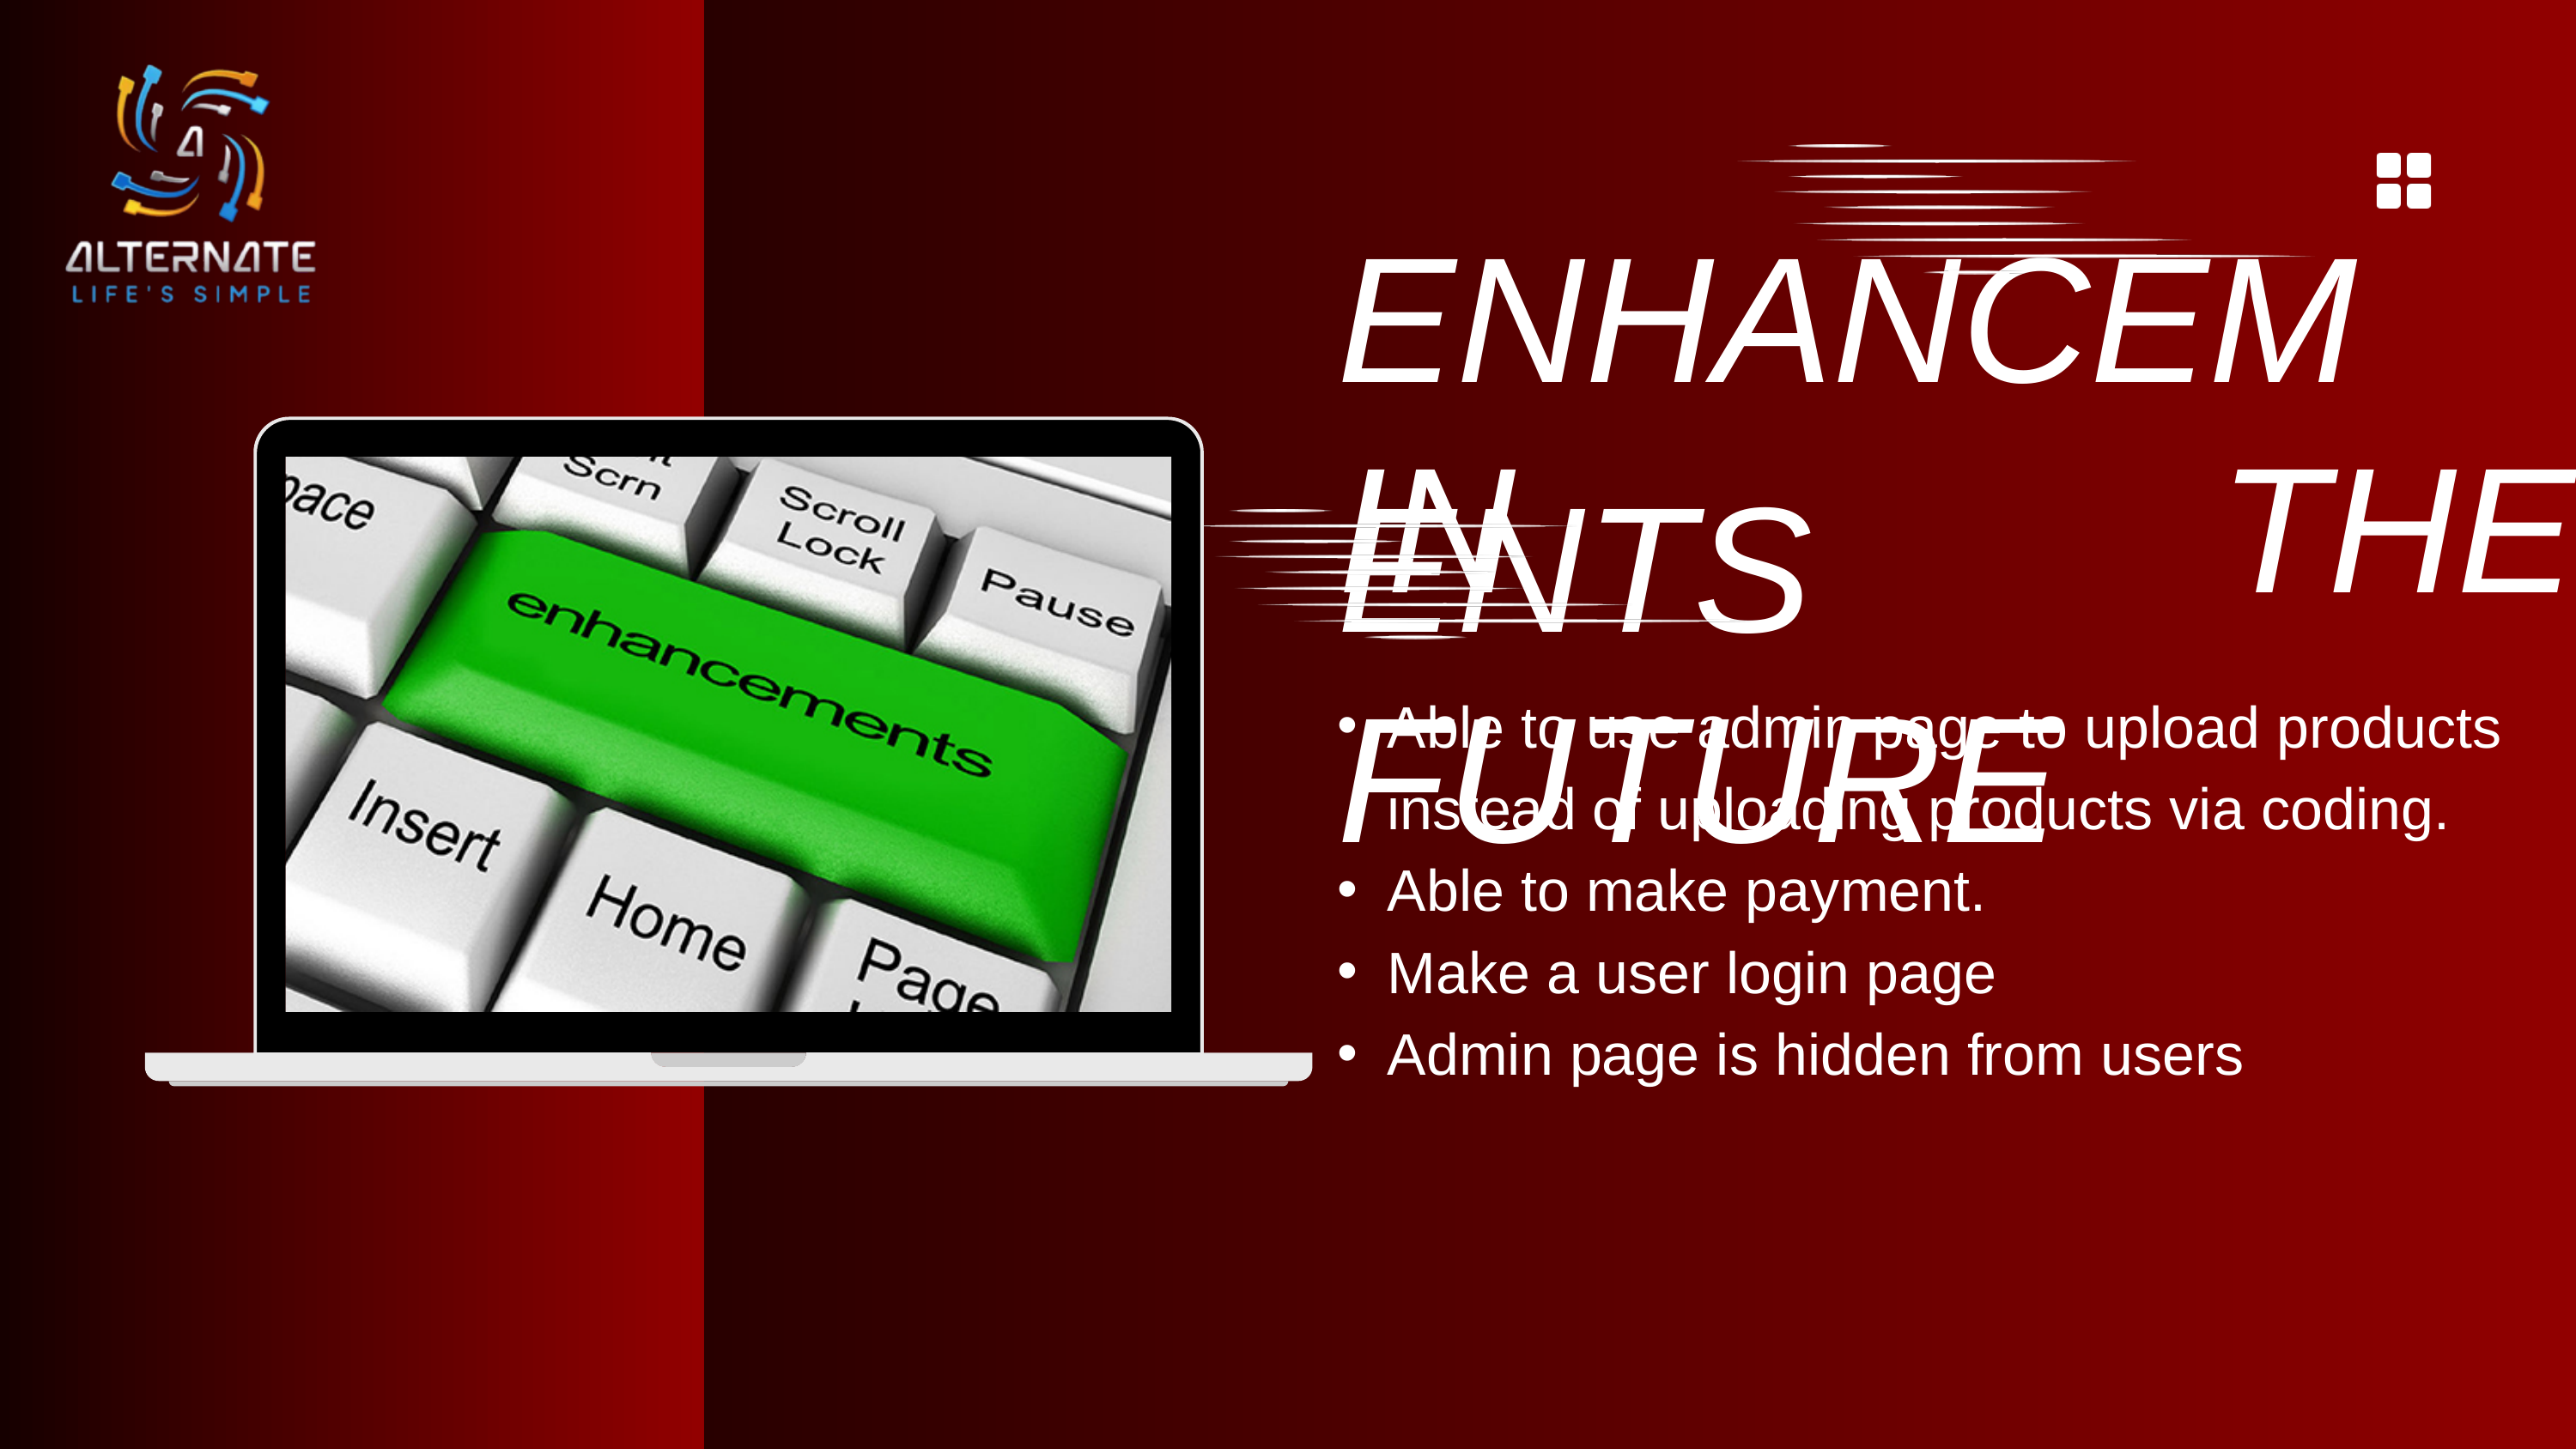

ENHANCEMENTS
IN THE FUTURE

Able to use admin page to upload products instead of uploading products via coding.
Able to make payment.
Make a user login page
Admin page is hidden from users